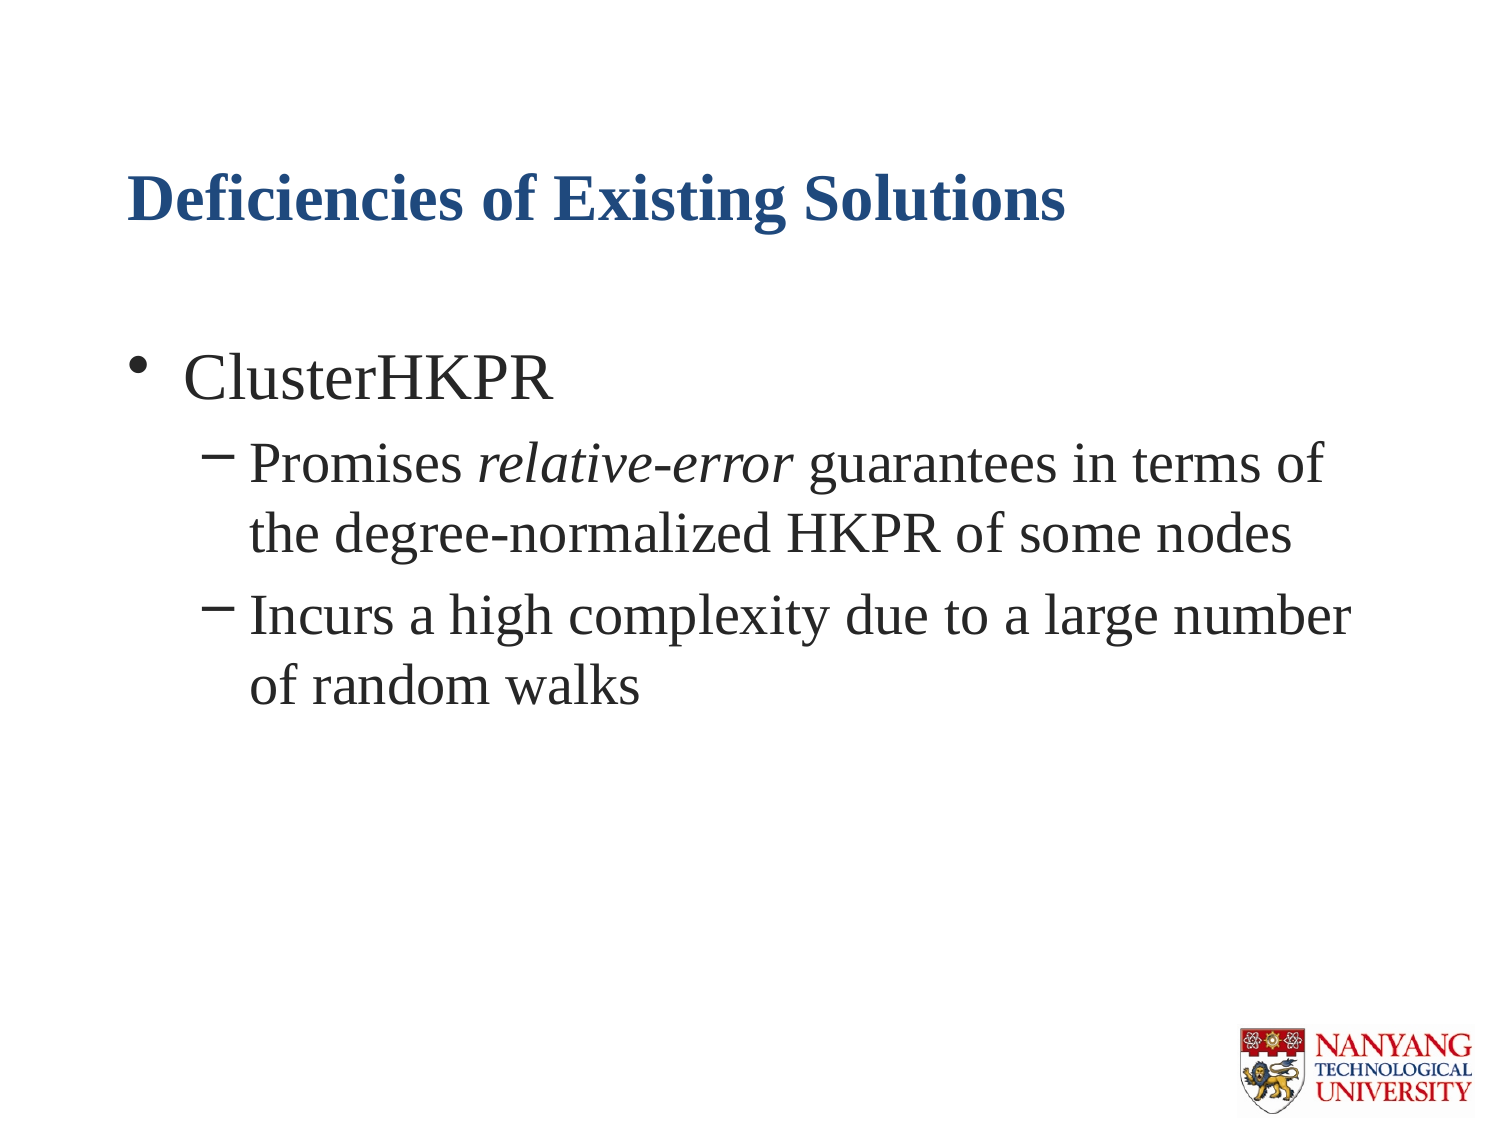

# Deficiencies of Existing Solutions
ClusterHKPR
Promises relative-error guarantees in terms of the degree-normalized HKPR of some nodes
Incurs a high complexity due to a large number of random walks